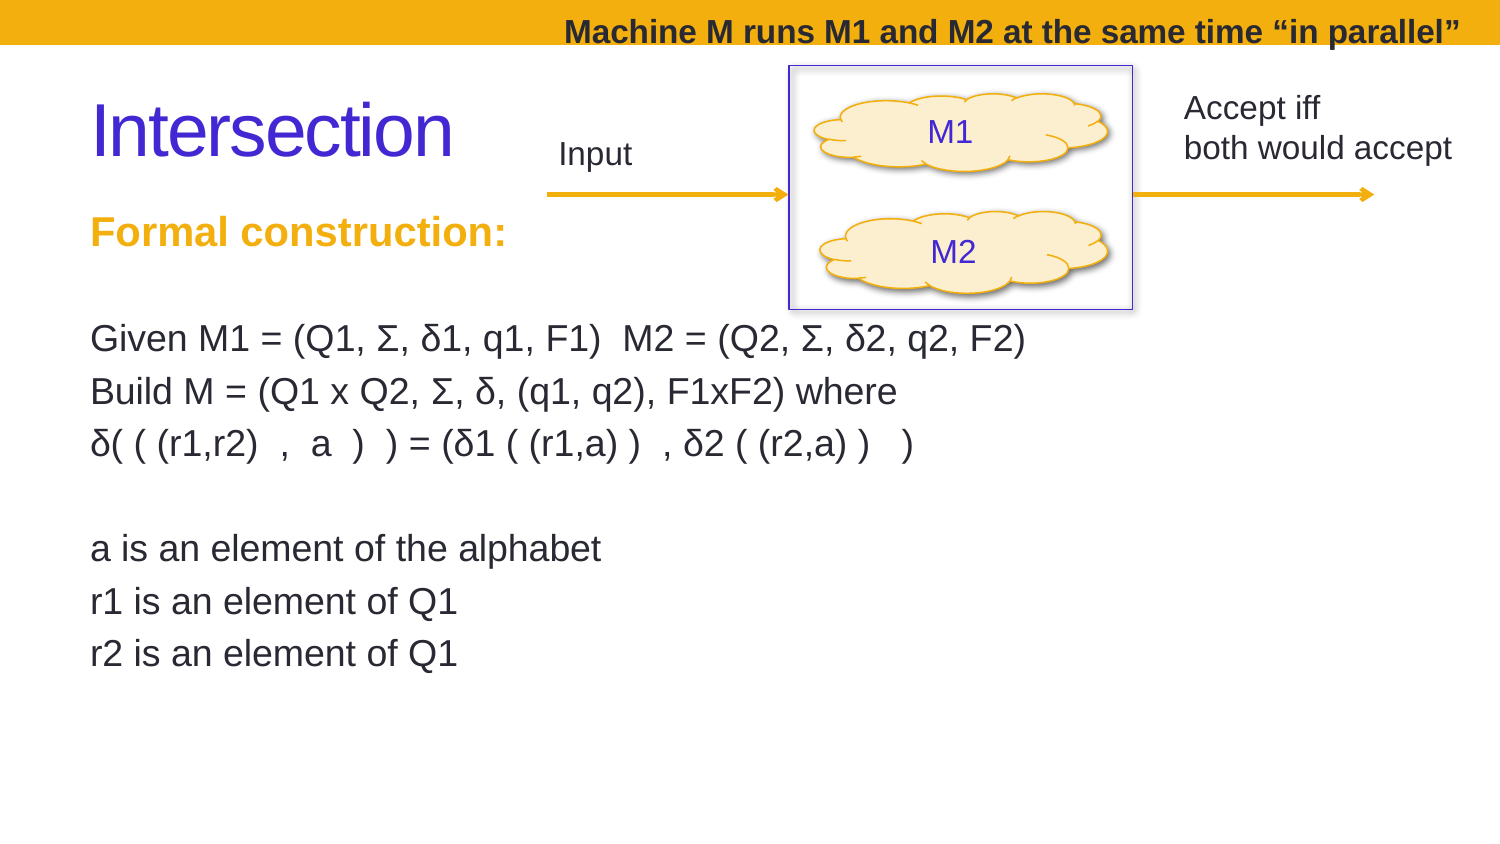

Machine M runs M1 and M2 at the same time “in parallel”

# Intersection
Accept iff
both would accept
M1
Input
Formal construction:

Given M1 = (Q1, Σ, δ1, q1, F1)  M2 = (Q2, Σ, δ2, q2, F2)
Build M = (Q1 x Q2, Σ, δ, (q1, q2), F1xF2) where
δ( ( (r1,r2)  ,  a  )  ) = (δ1 ( (r1,a) )  , δ2 ( (r2,a) )   )

a is an element of the alphabet
r1 is an element of Q1
r2 is an element of Q1
M2